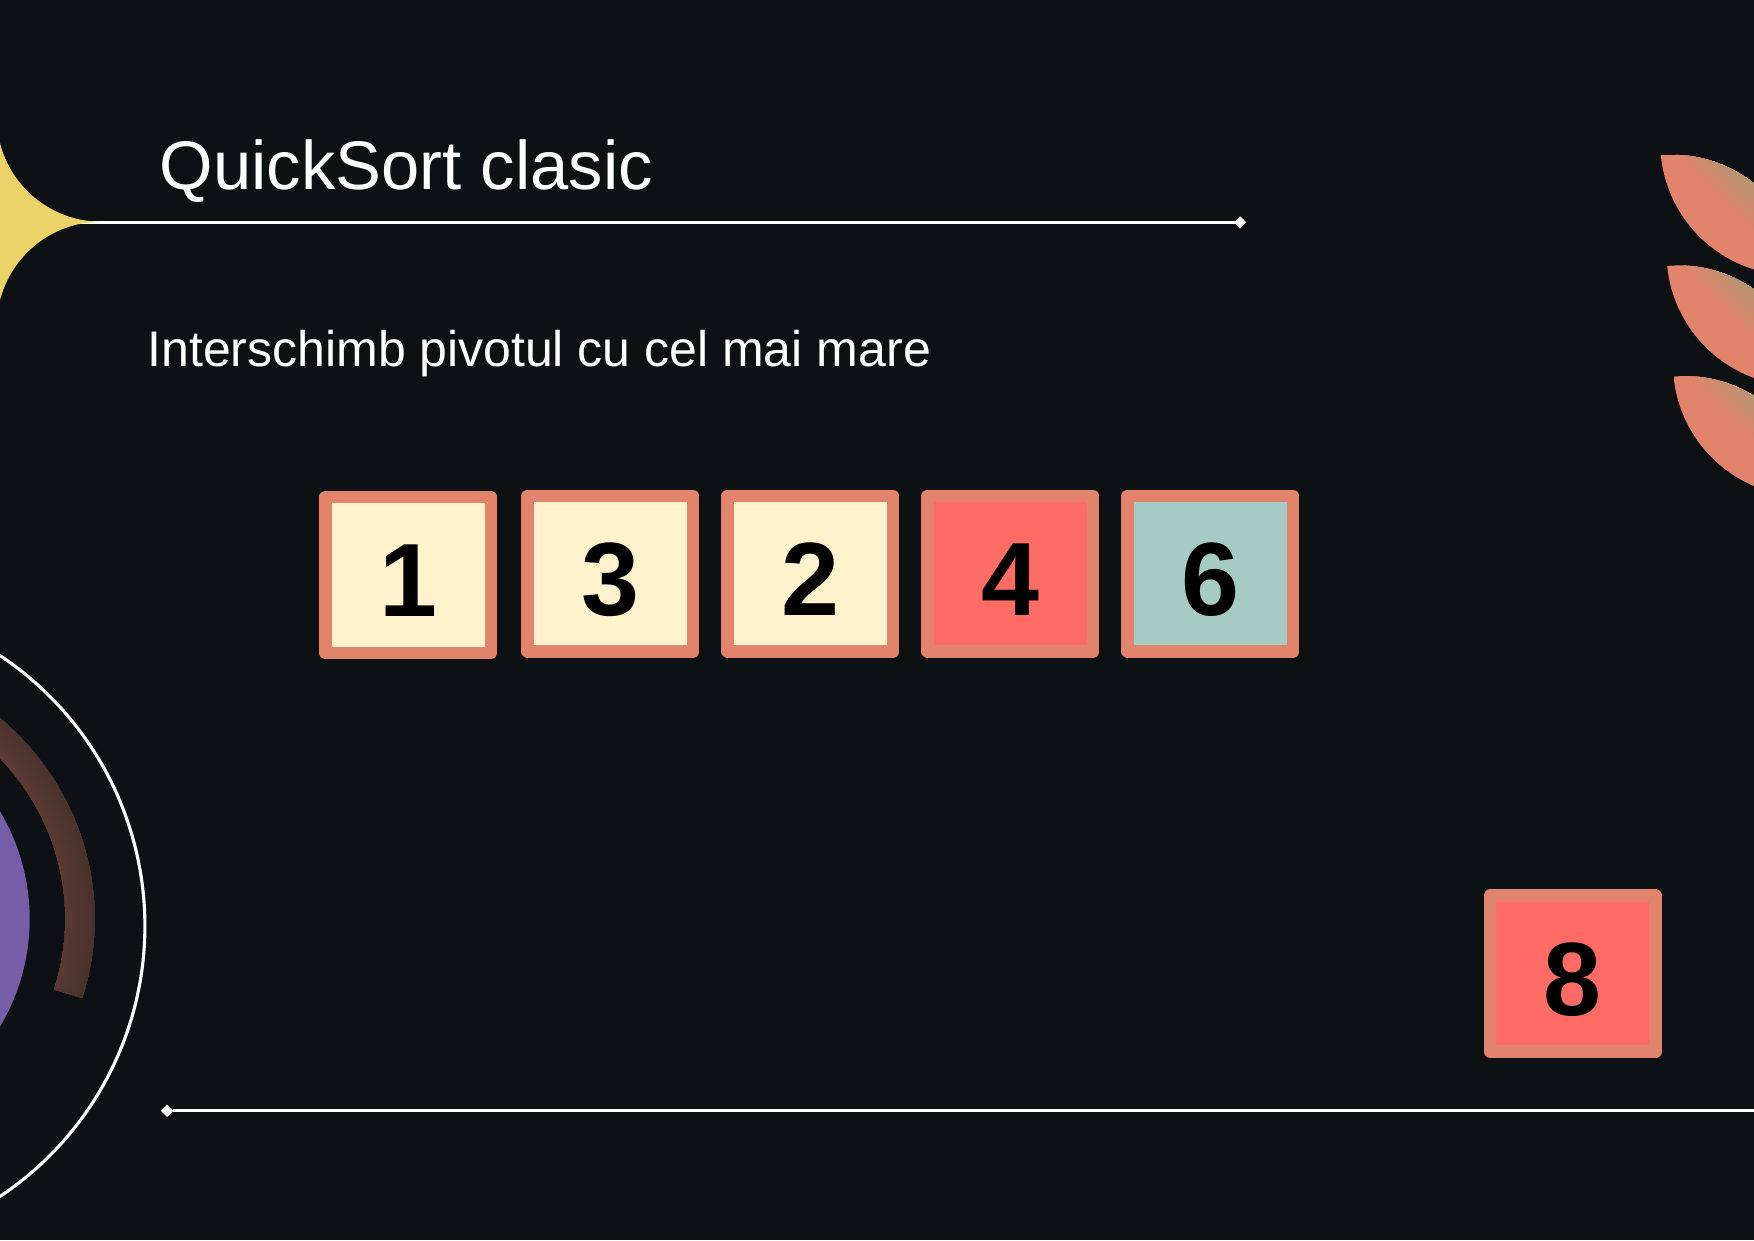

# QuickSort clasic
Interschimb pivotul cu cel mai mare
3
2
4
6
1
8